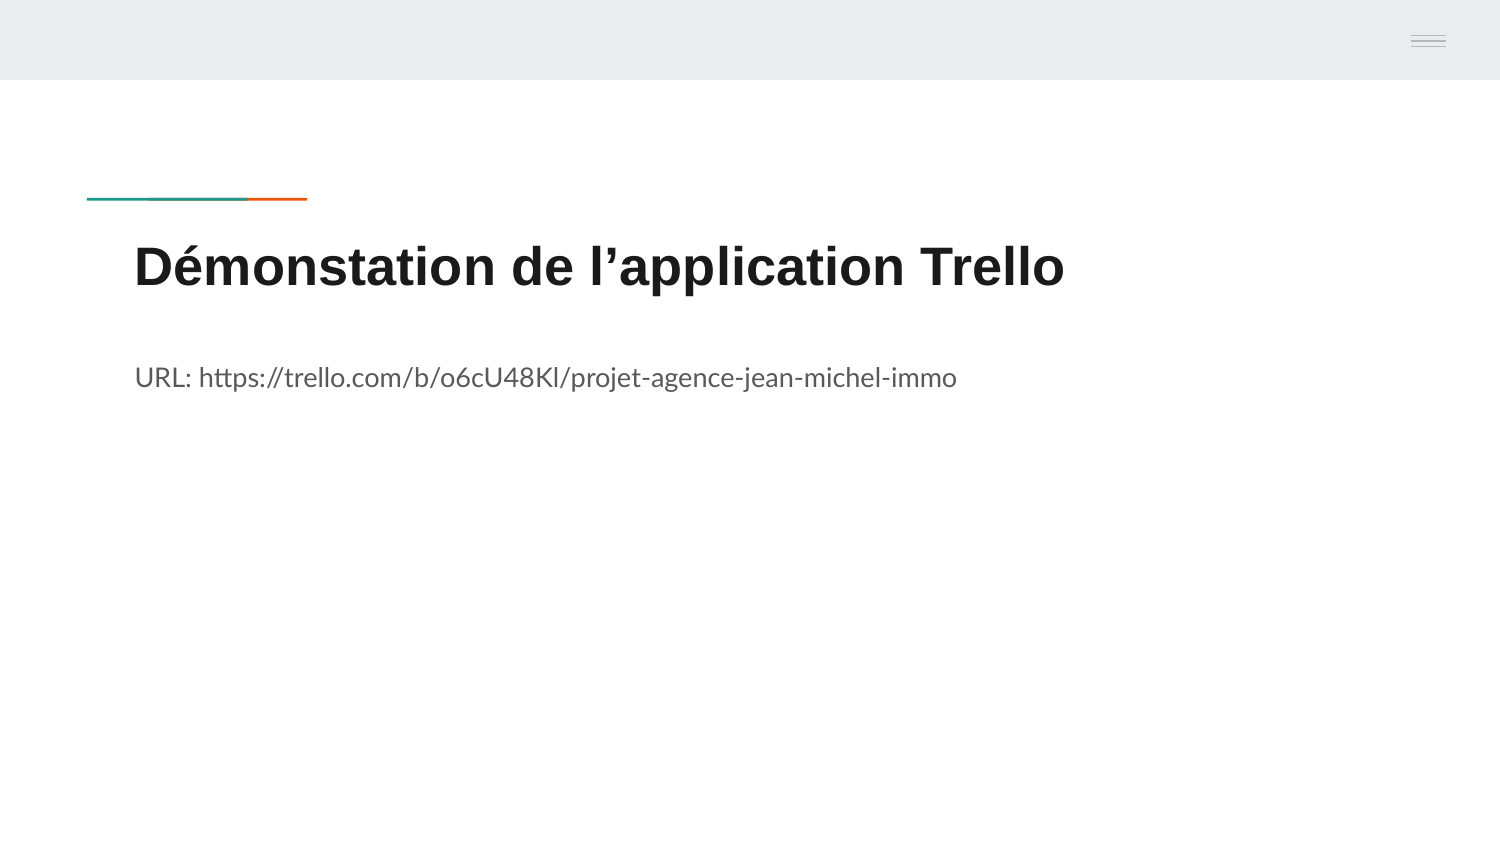

# Démonstation de l’application Trello
URL: https://trello.com/b/o6cU48Kl/projet-agence-jean-michel-immo